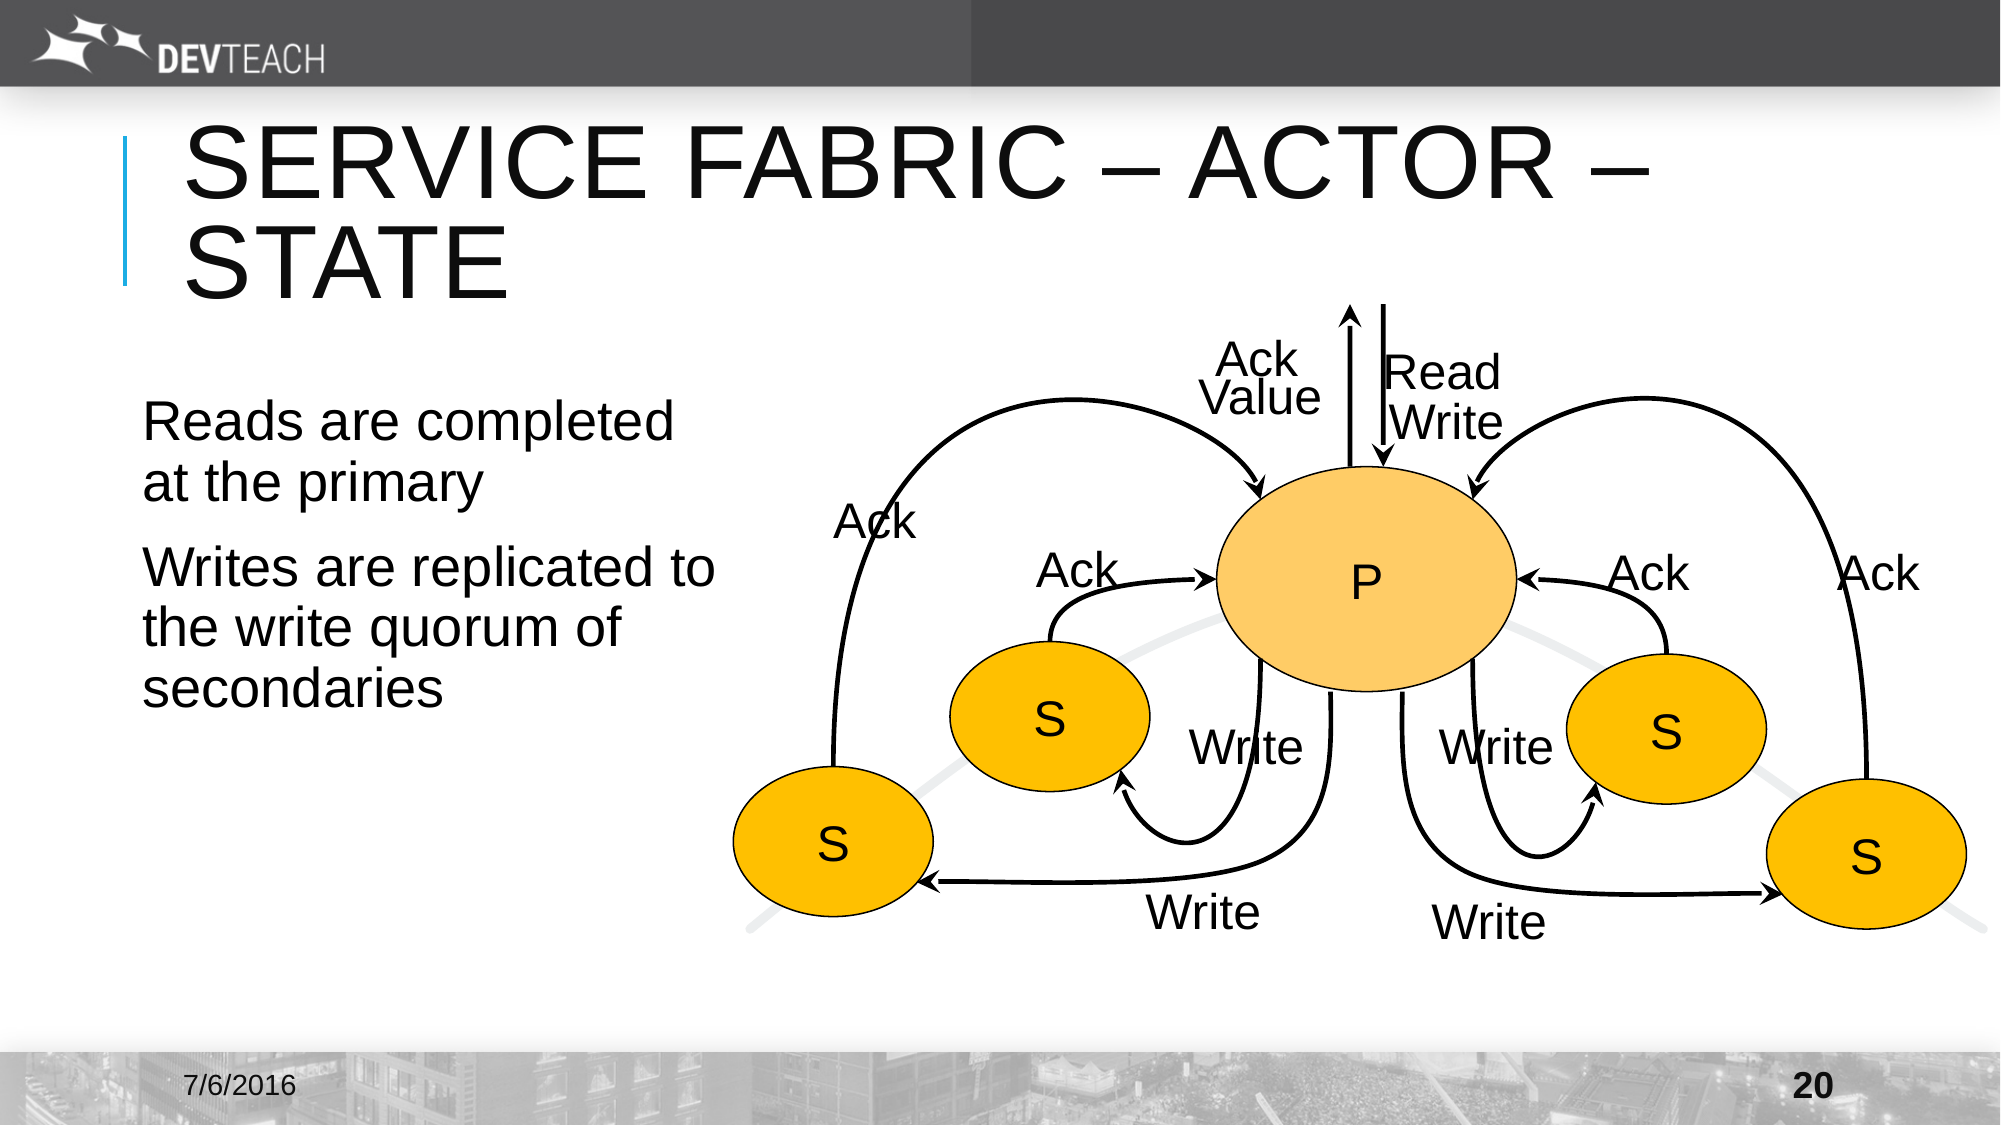

# Service Fabric – Actor – State

Ack
Read
Value
Write
Reads are completed
at the primary
Writes are replicated to
the write quorum of secondaries

P
Ack
Ack
Ack
Ack

S
S

Write
Write
S
S
Write
Write
7/6/2016
20